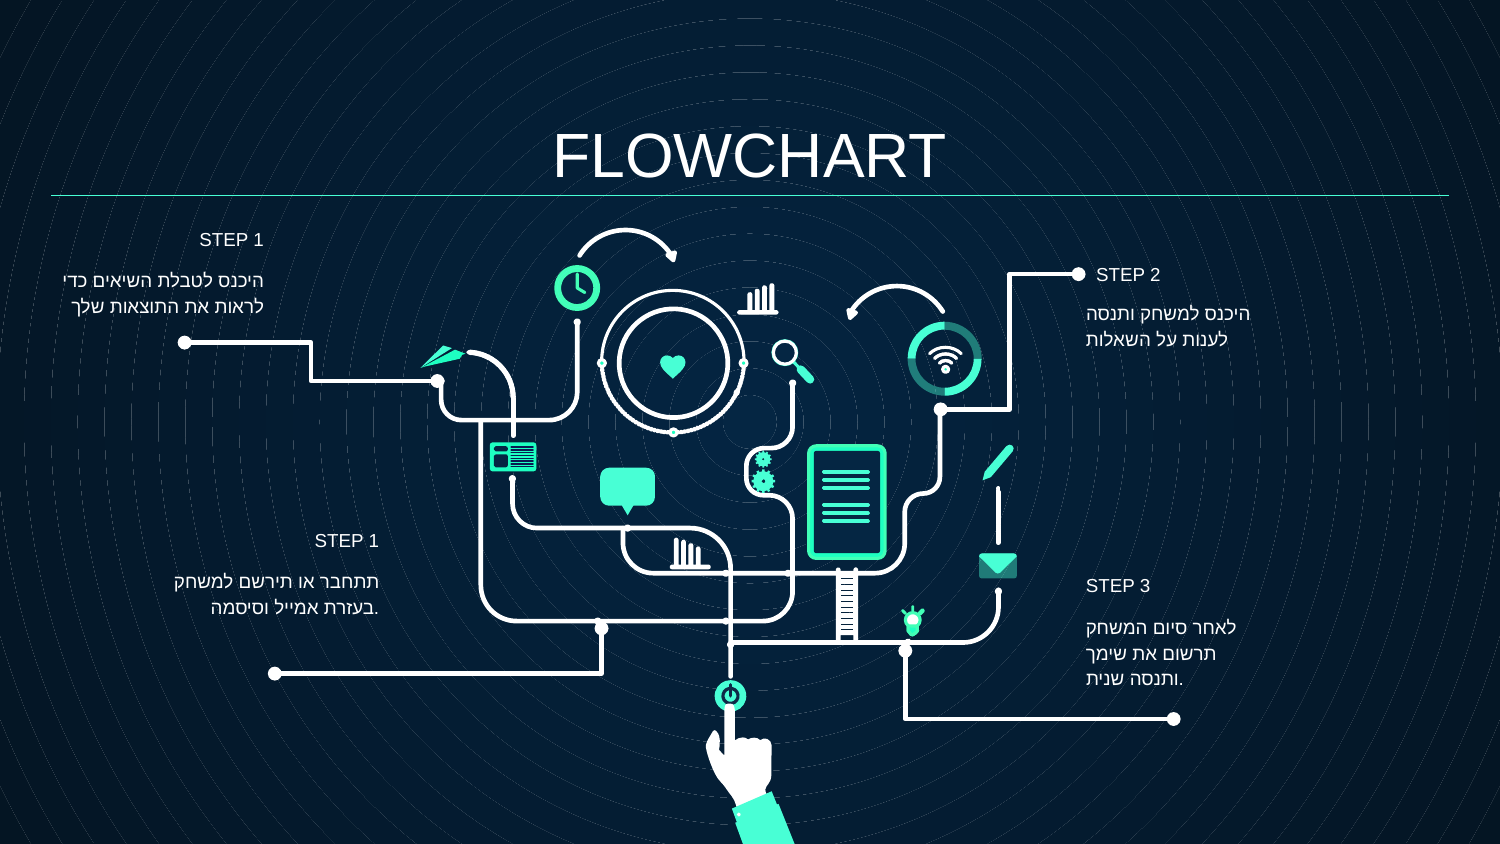

# FLOWCHART
STEP 1

STEP 2
היכנס לטבלת השיאים כדי לראות את התוצאות שלך

היכנס למשחק ותנסה לענות על השאלות

STEP 1

תתחבר או תירשם למשחק בעזרת אמייל וסיסמה.

STEP 3

לאחר סיום המשחק תרשום את שימך ותנסה שנית.